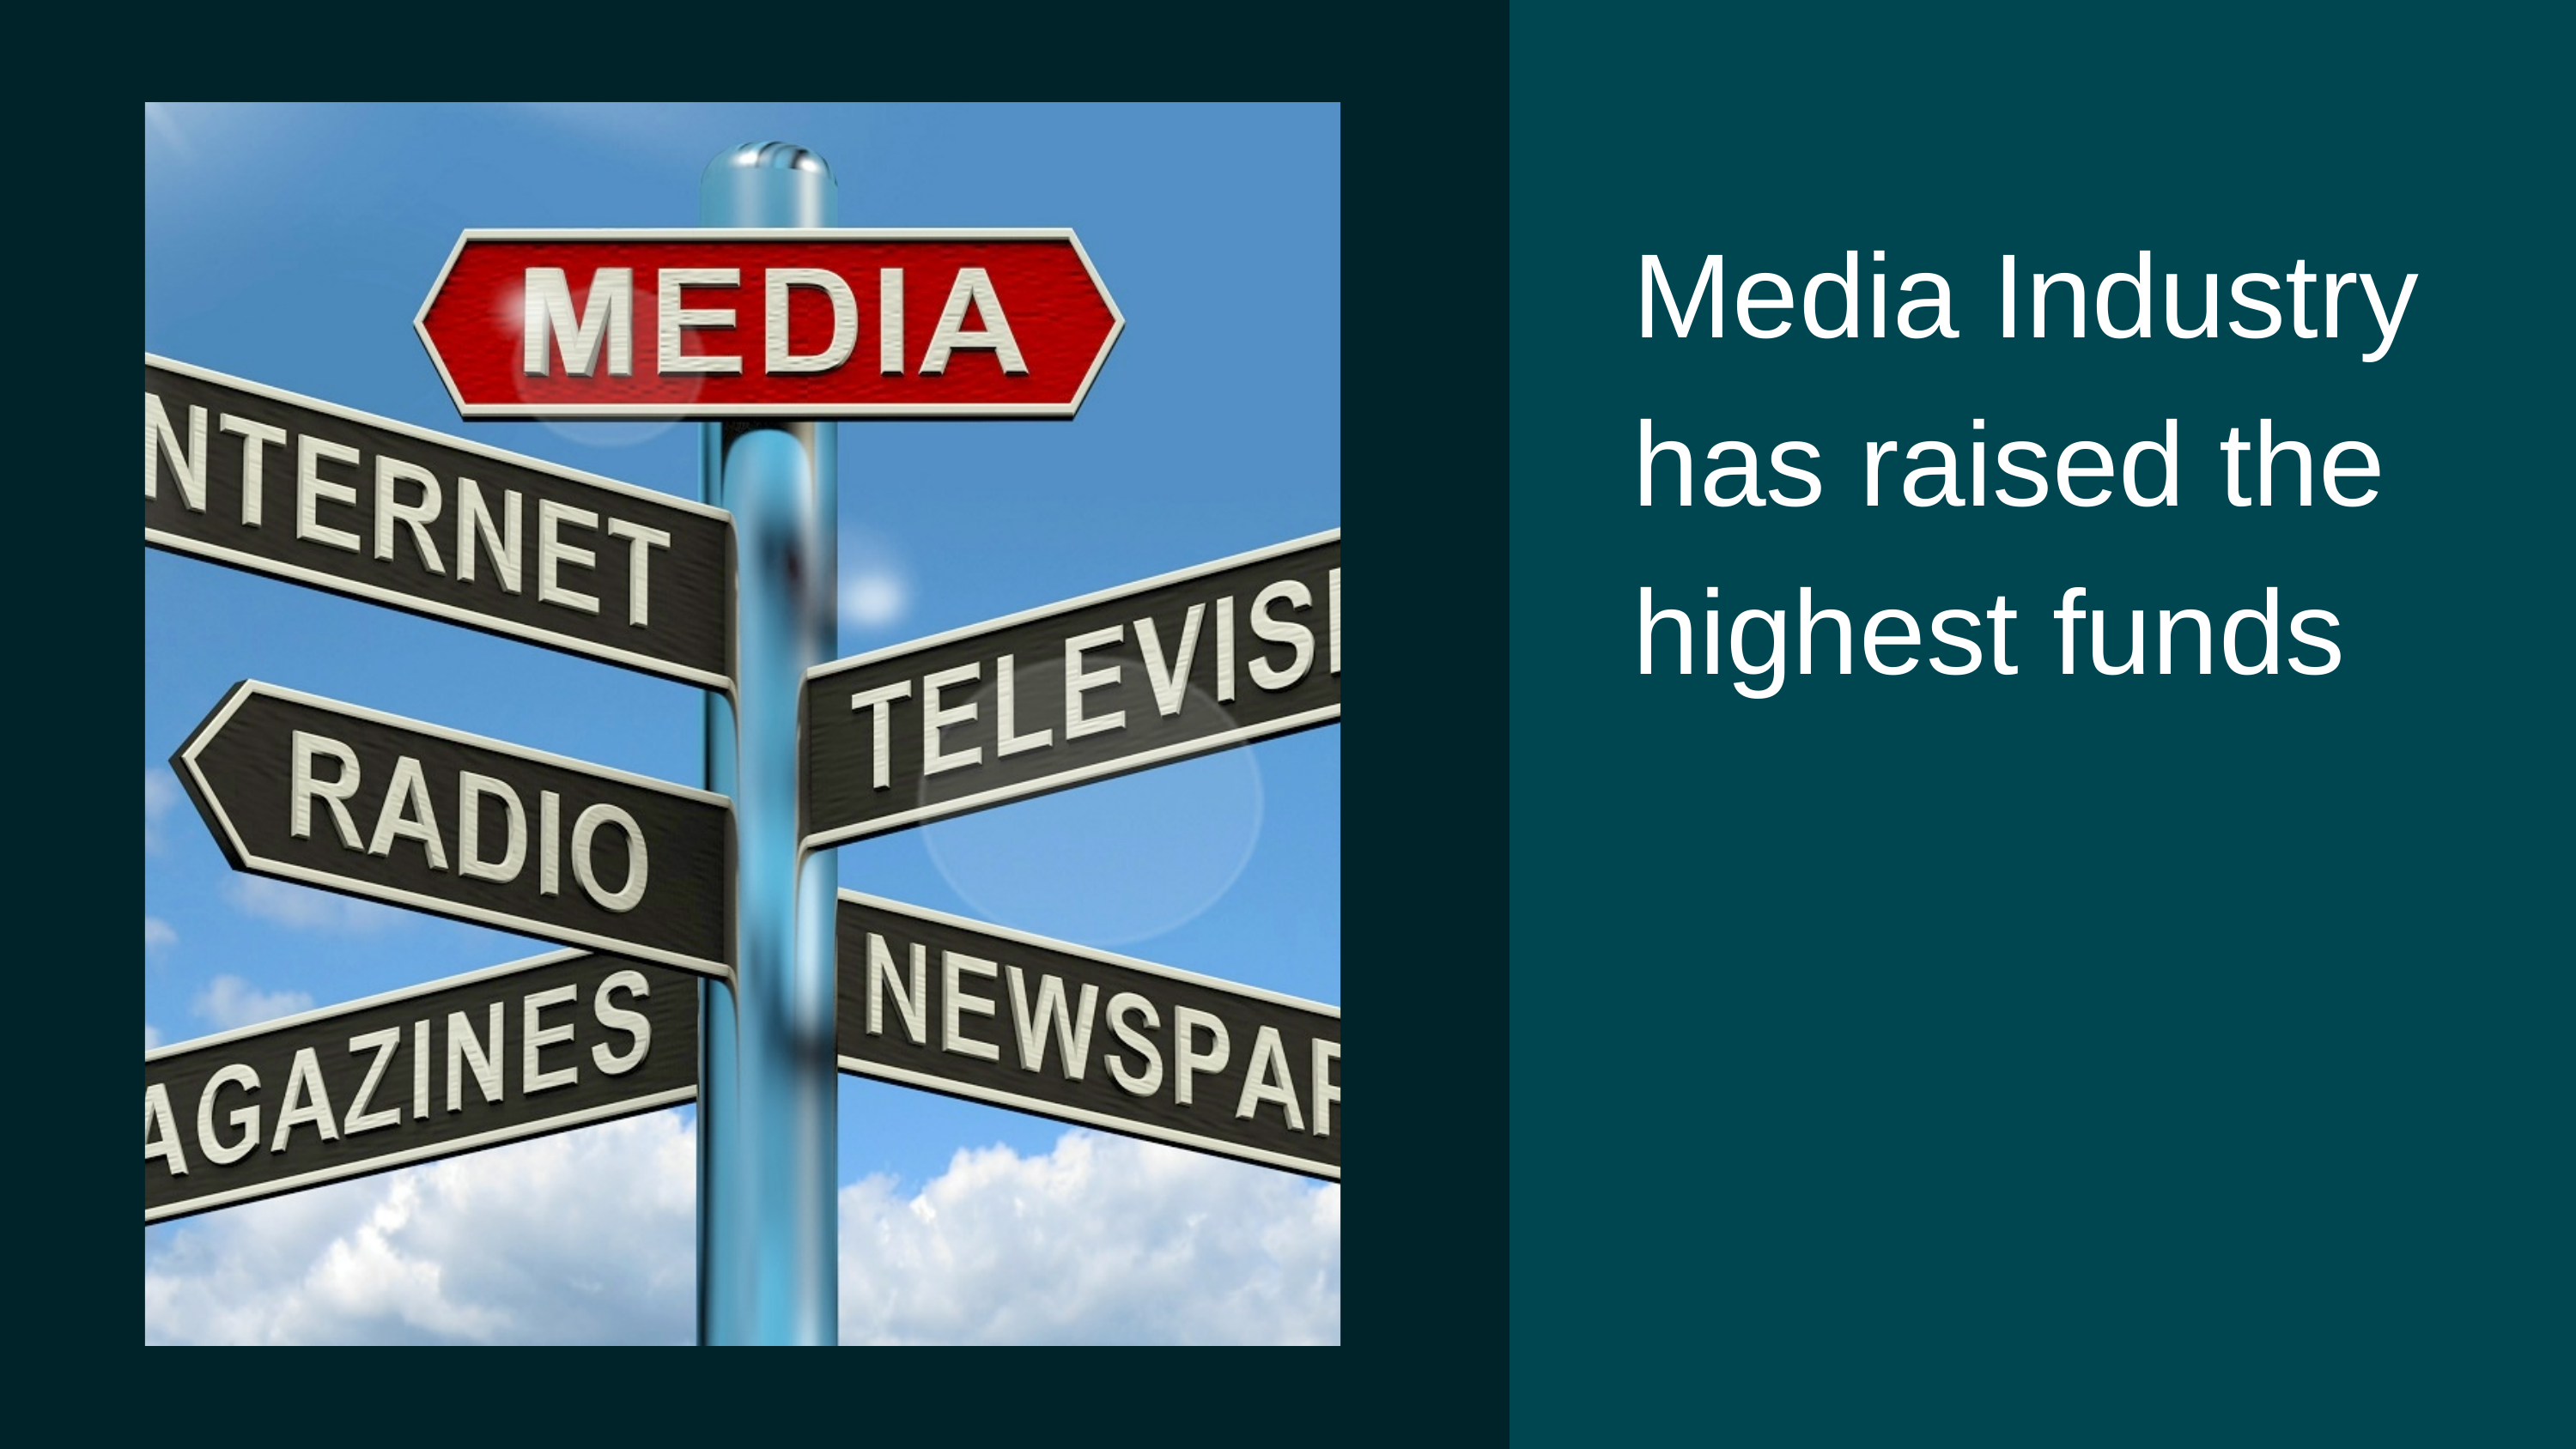

Media Industry has raised the highest funds